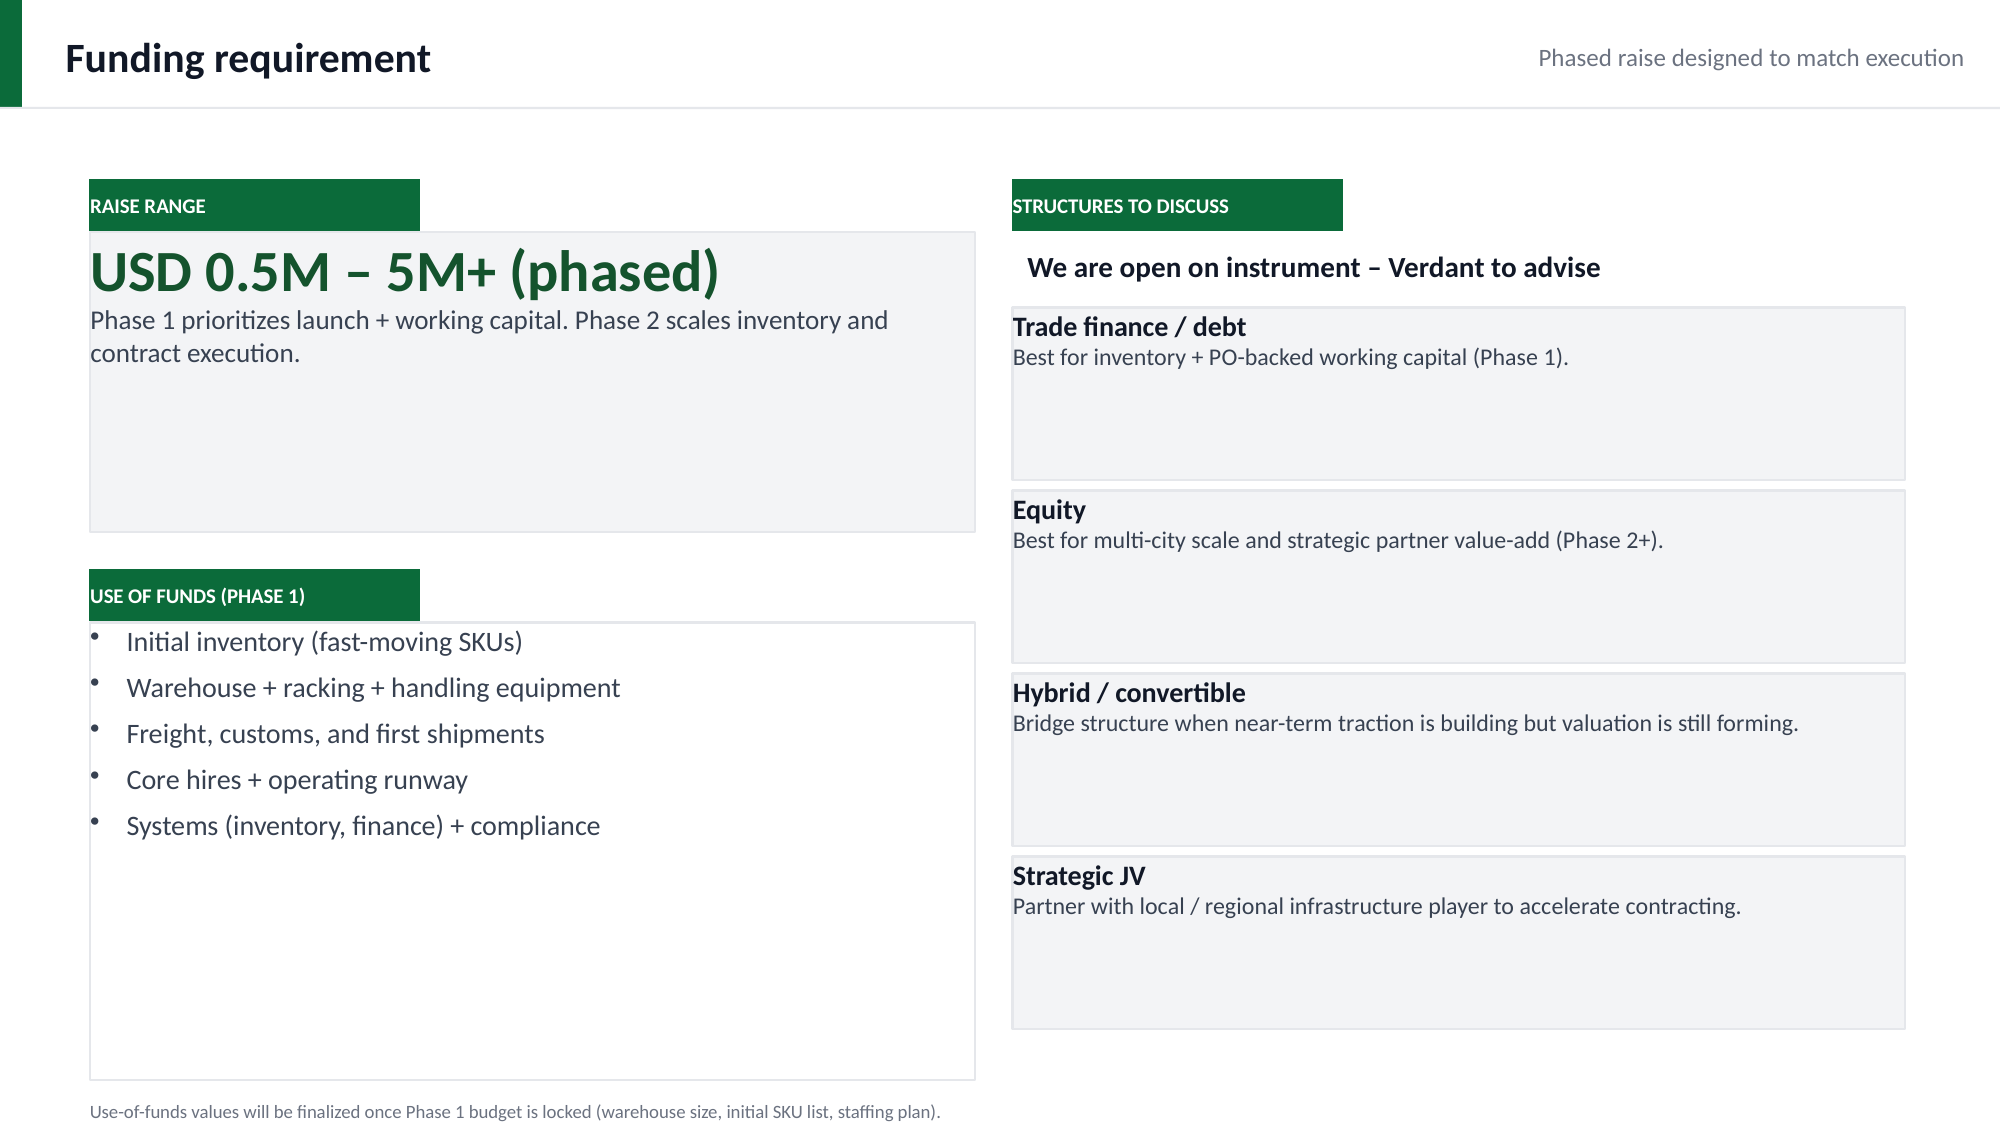

Funding requirement
Phased raise designed to match execution

RAISE RANGE
STRUCTURES TO DISCUSS
USD 0.5M – 5M+ (phased)
Phase 1 prioritizes launch + working capital. Phase 2 scales inventory and contract execution.
We are open on instrument – Verdant to advise
Trade finance / debt
Best for inventory + PO-backed working capital (Phase 1).
Equity
Best for multi-city scale and strategic partner value-add (Phase 2+).
USE OF FUNDS (PHASE 1)
Initial inventory (fast-moving SKUs)
Warehouse + racking + handling equipment
Freight, customs, and first shipments
Core hires + operating runway
Systems (inventory, finance) + compliance
Hybrid / convertible
Bridge structure when near-term traction is building but valuation is still forming.
Strategic JV
Partner with local / regional infrastructure player to accelerate contracting.
Use-of-funds values will be finalized once Phase 1 budget is locked (warehouse size, initial SKU list, staffing plan).